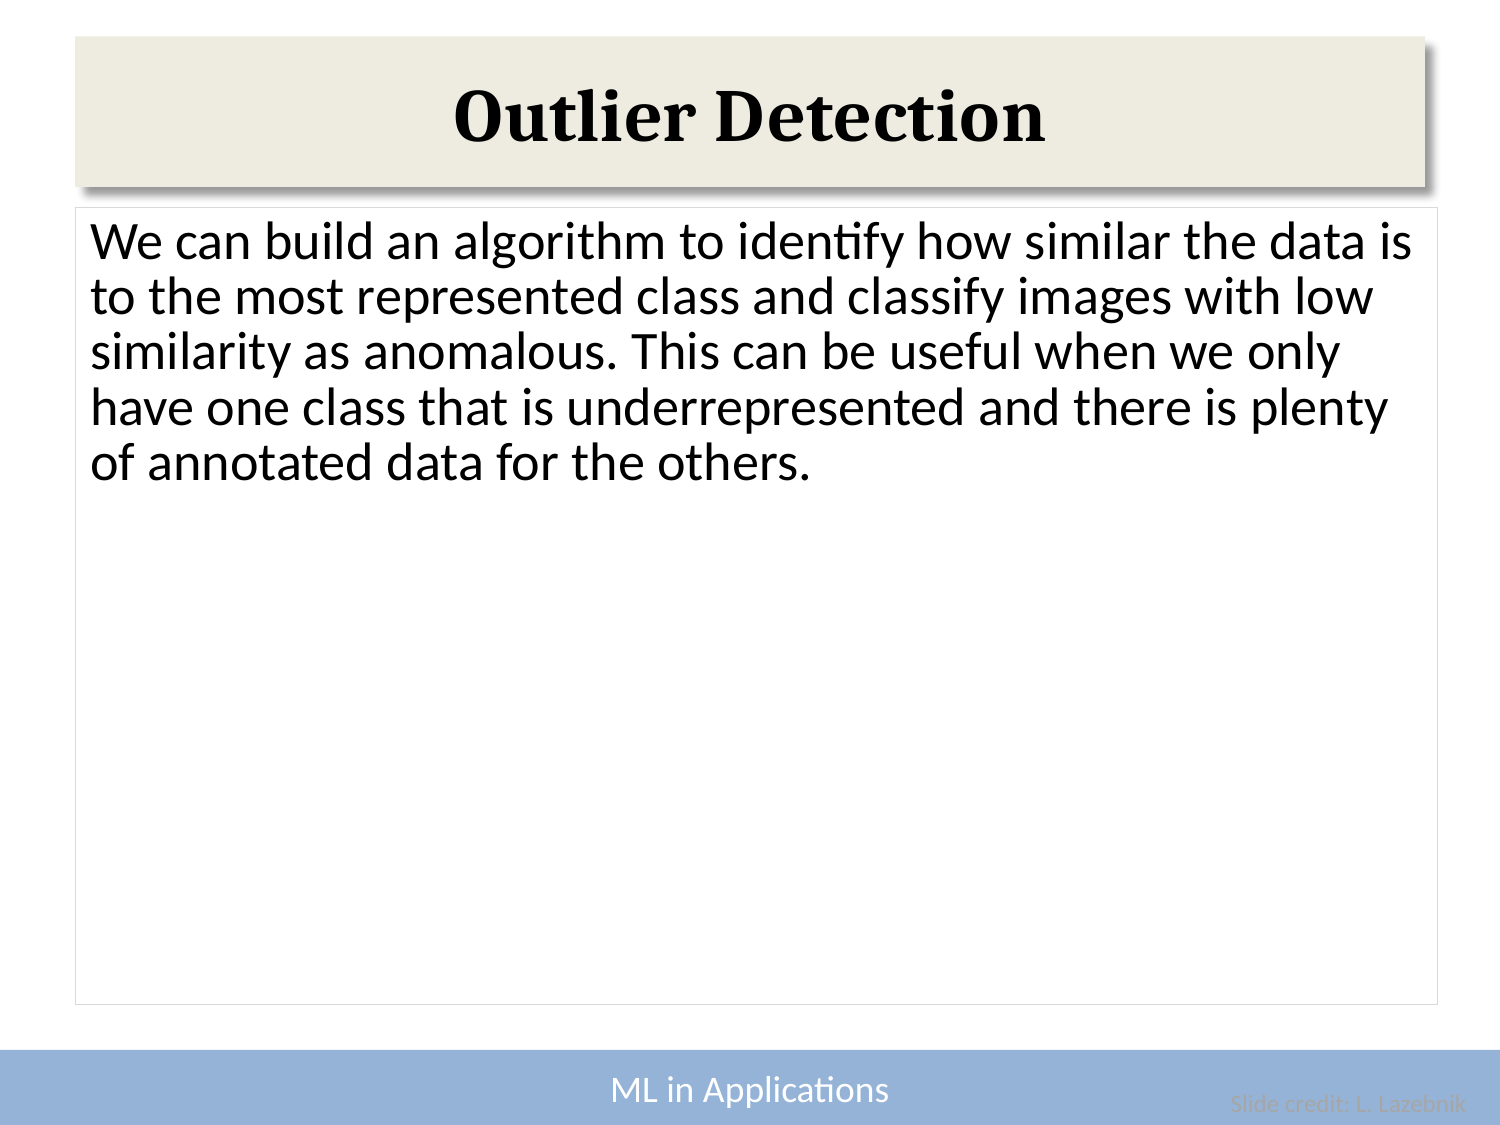

# Outlier Detection
We can build an algorithm to identify how similar the data is to the most represented class and classify images with low similarity as anomalous. This can be useful when we only have one class that is underrepresented and there is plenty of annotated data for the others.
Slide credit: L. Lazebnik